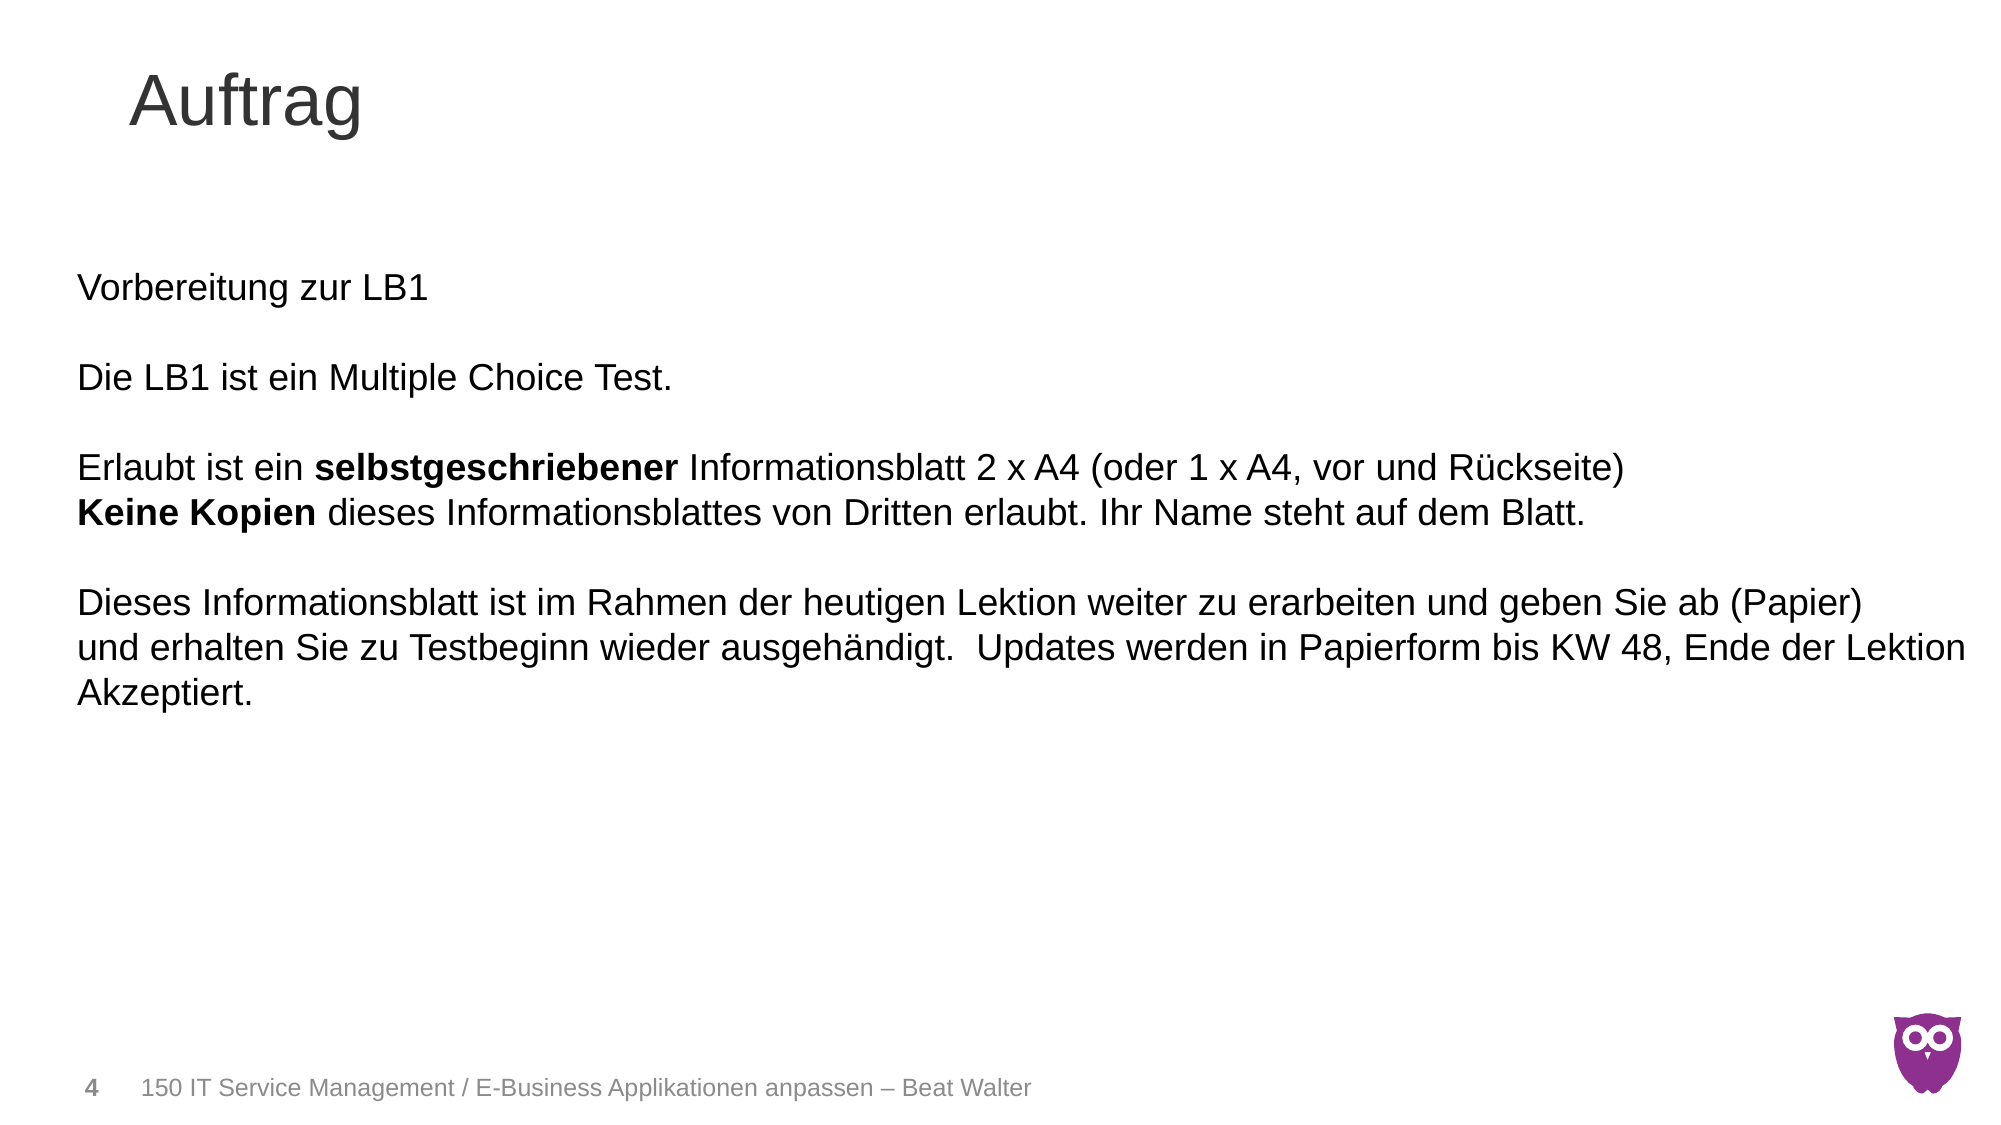

# Auftrag
Vorbereitung zur LB1

Die LB1 ist ein Multiple Choice Test.

Erlaubt ist ein selbstgeschriebener Informationsblatt 2 x A4 (oder 1 x A4, vor und Rückseite)
Keine Kopien dieses Informationsblattes von Dritten erlaubt. Ihr Name steht auf dem Blatt.

Dieses Informationsblatt ist im Rahmen der heutigen Lektion weiter zu erarbeiten und geben Sie ab (Papier)
und erhalten Sie zu Testbeginn wieder ausgehändigt.  Updates werden in Papierform bis KW 48, Ende der Lektion
Akzeptiert.
4
150 IT Service Management / E-Business Applikationen anpassen – Beat Walter